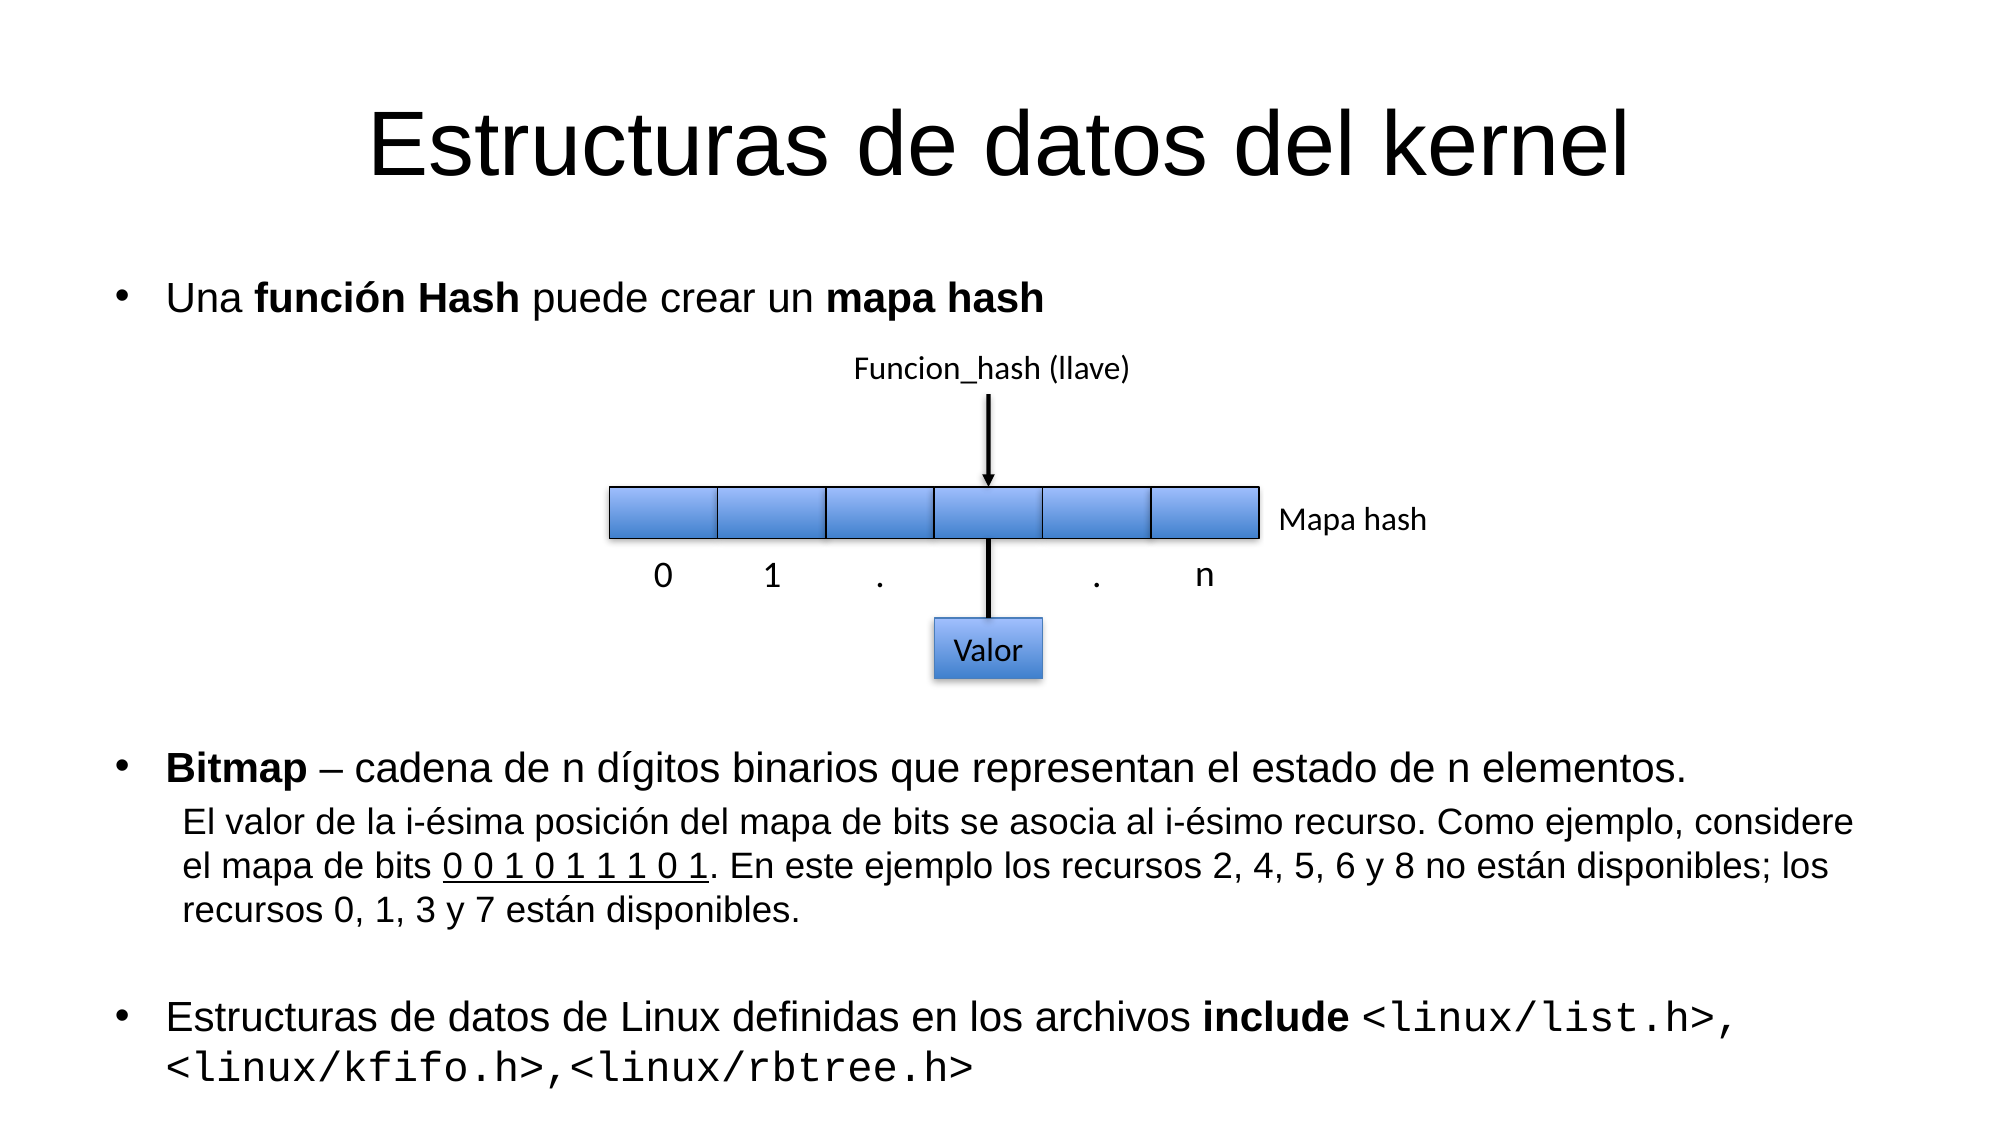

# Estructuras de datos del kernel
Una función Hash puede crear un mapa hash

Bitmap – cadena de n dígitos binarios que representan el estado de n elementos.
El valor de la i-ésima posición del mapa de bits se asocia al i-ésimo recurso. Como ejemplo, considere el mapa de bits 0 0 1 0 1 1 1 0 1. En este ejemplo los recursos 2, 4, 5, 6 y 8 no están disponibles; los recursos 0, 1, 3 y 7 están disponibles.

Estructuras de datos de Linux definidas en los archivos include <linux/list.h>, <linux/kfifo.h>,<linux/rbtree.h>

Funcion_hash (llave)

Mapa hash
n
0
1
.
.
Valor